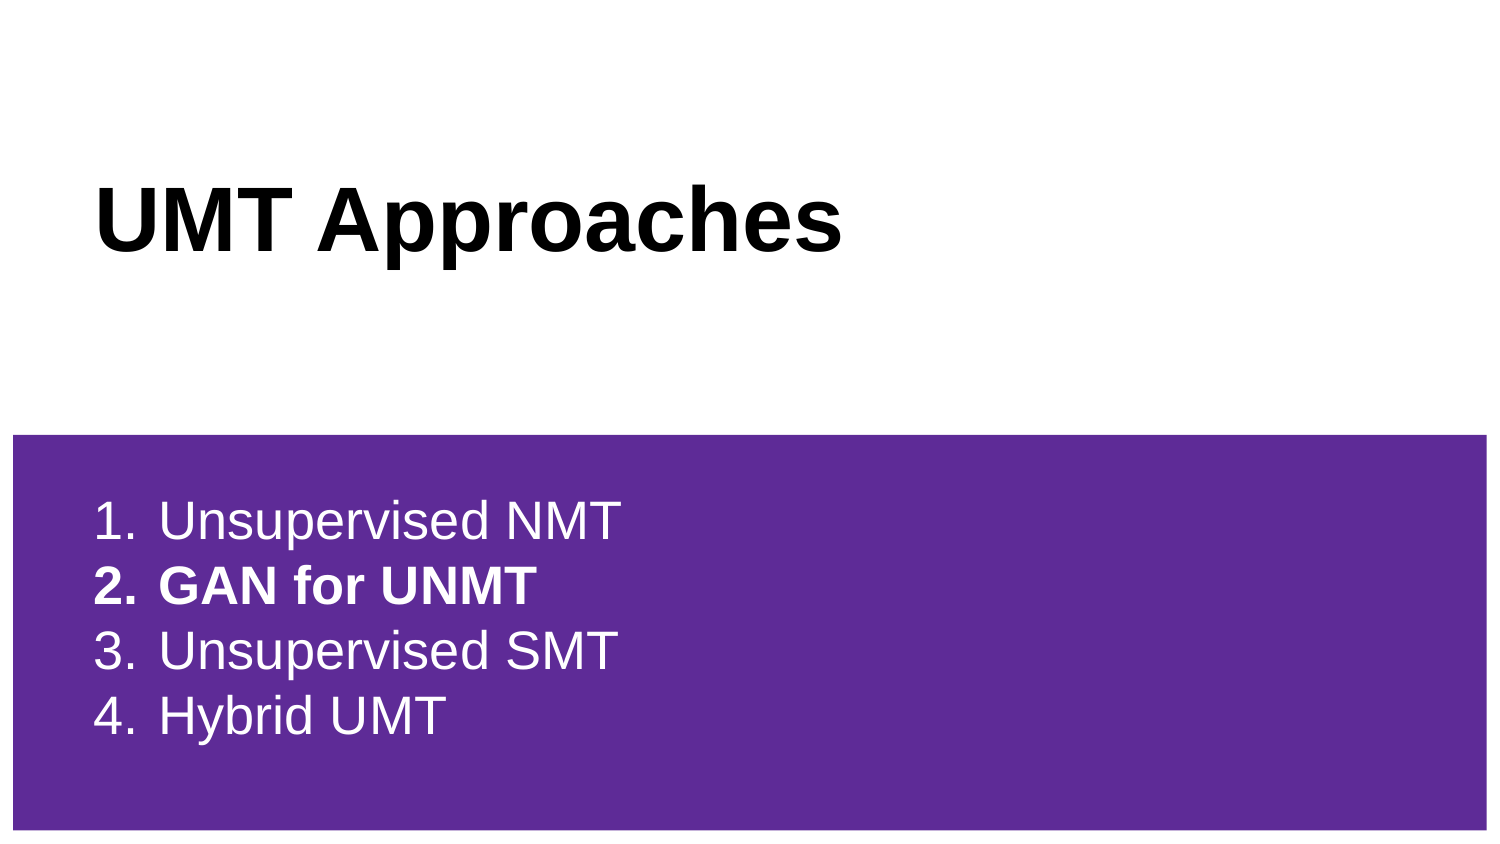

# UMT Approaches

Unsupervised NMT
GAN for UNMT
Unsupervised SMT
Hybrid UMT